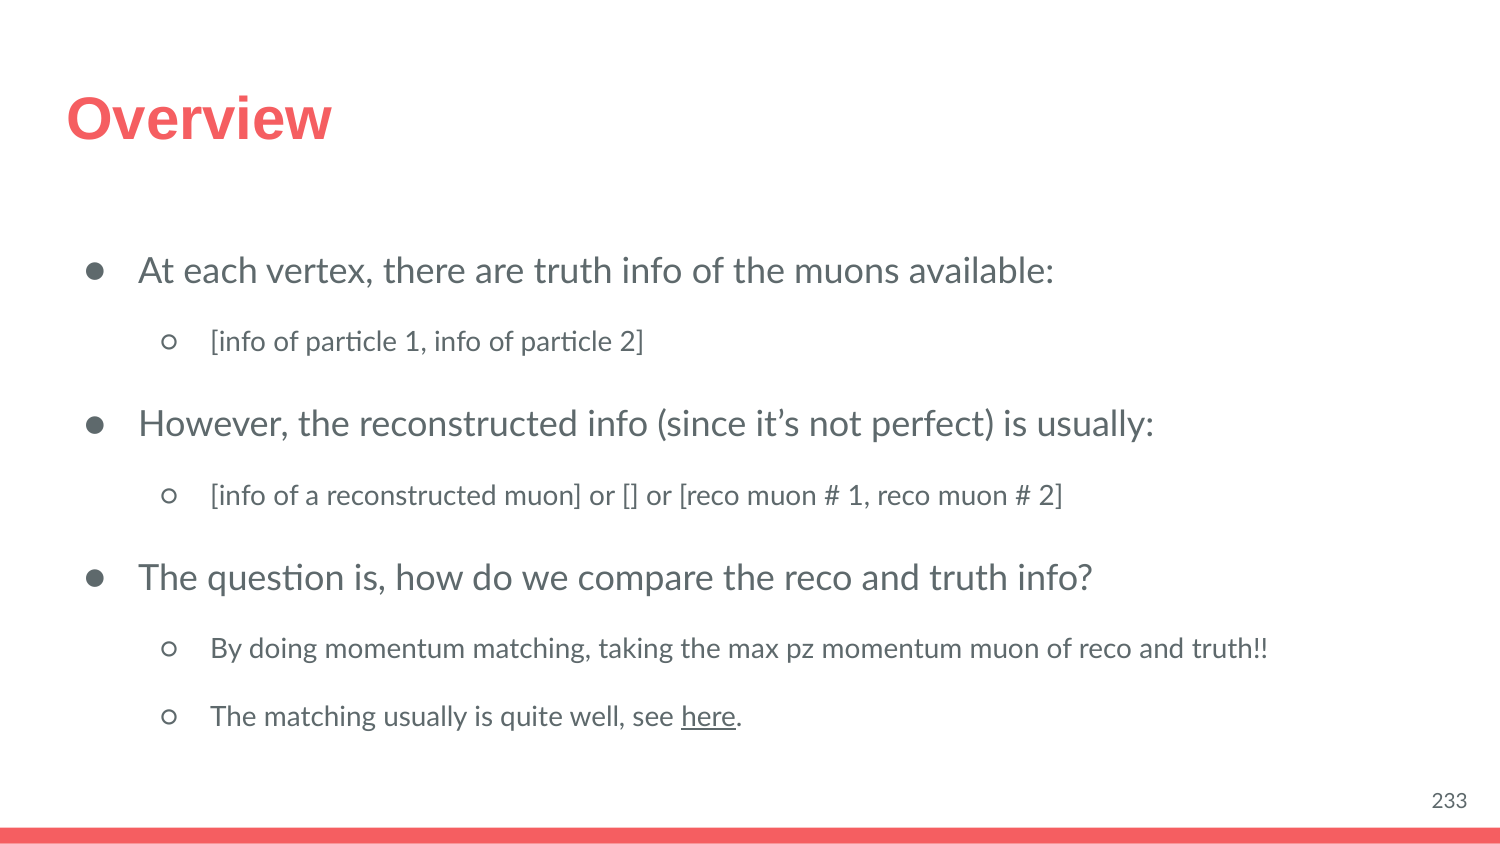

# Overview
At each vertex, there are truth info of the muons available:
[info of particle 1, info of particle 2]
However, the reconstructed info (since it’s not perfect) is usually:
[info of a reconstructed muon] or [] or [reco muon # 1, reco muon # 2]
The question is, how do we compare the reco and truth info?
By doing momentum matching, taking the max pz momentum muon of reco and truth!!
The matching usually is quite well, see here.
233